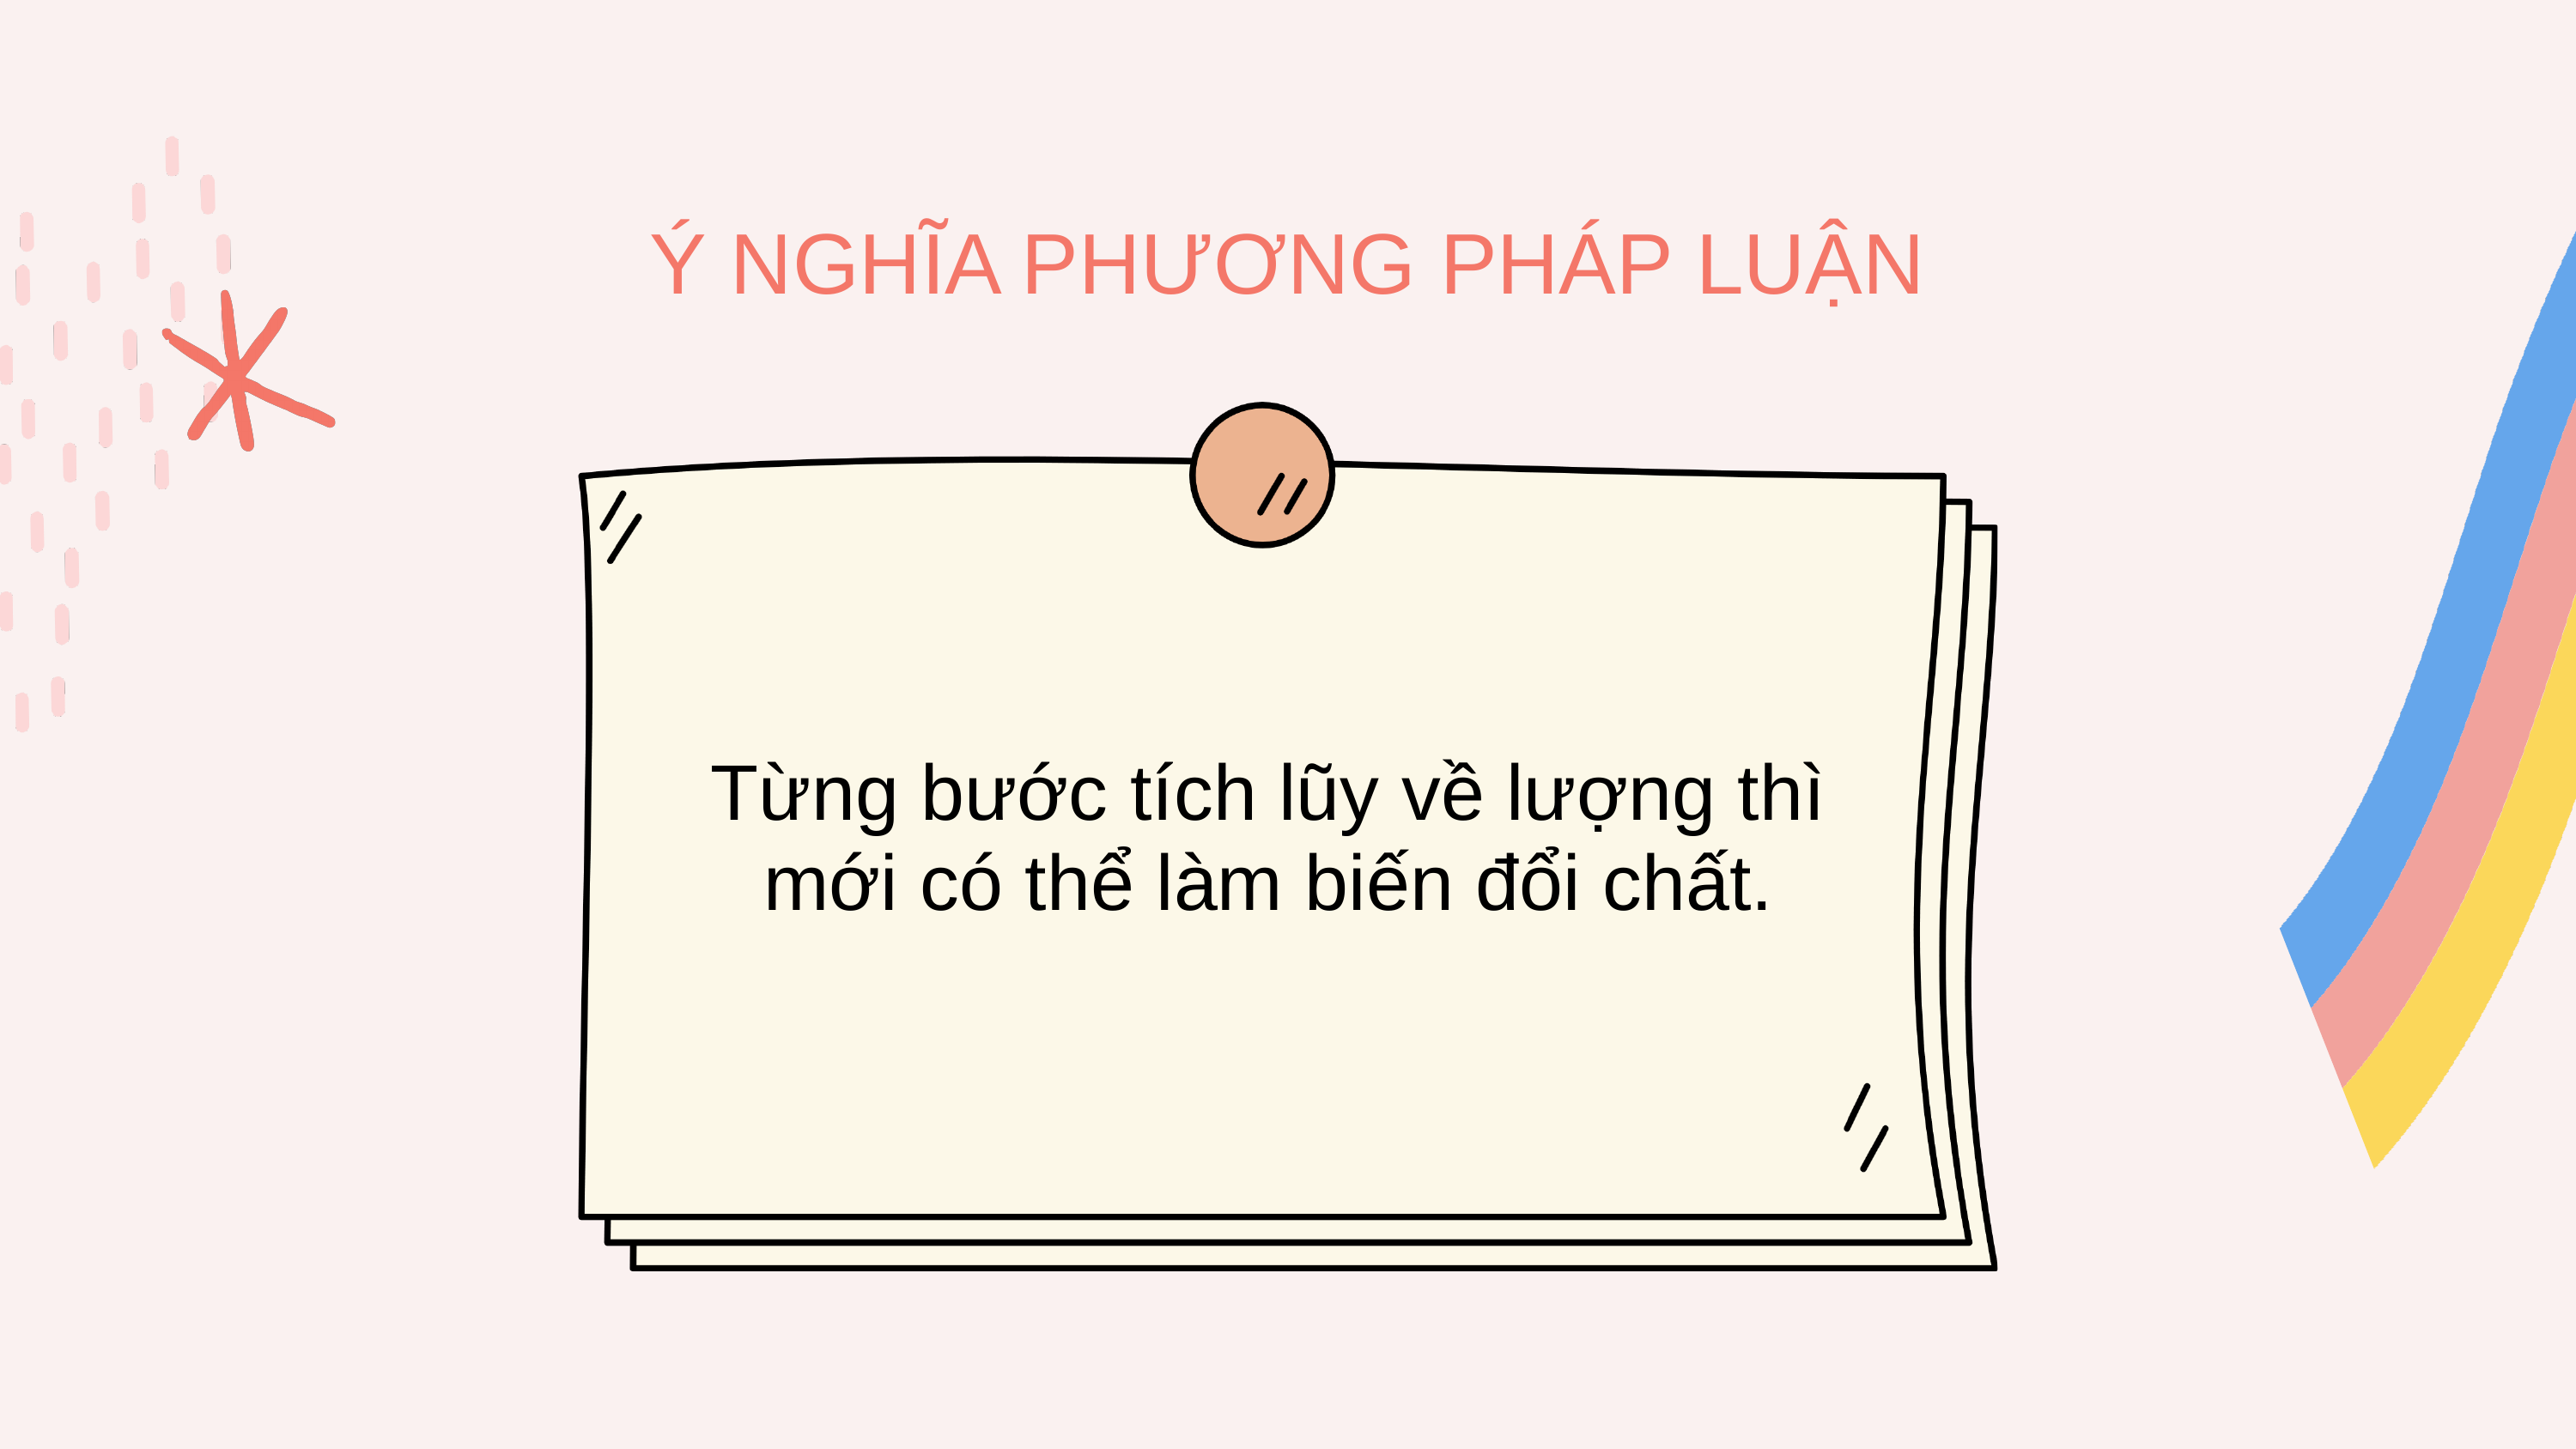

Ý NGHĨA PHƯƠNG PHÁP LUẬN

Từng bước tích lũy về lượng thì mới có thể làm biến đổi chất.